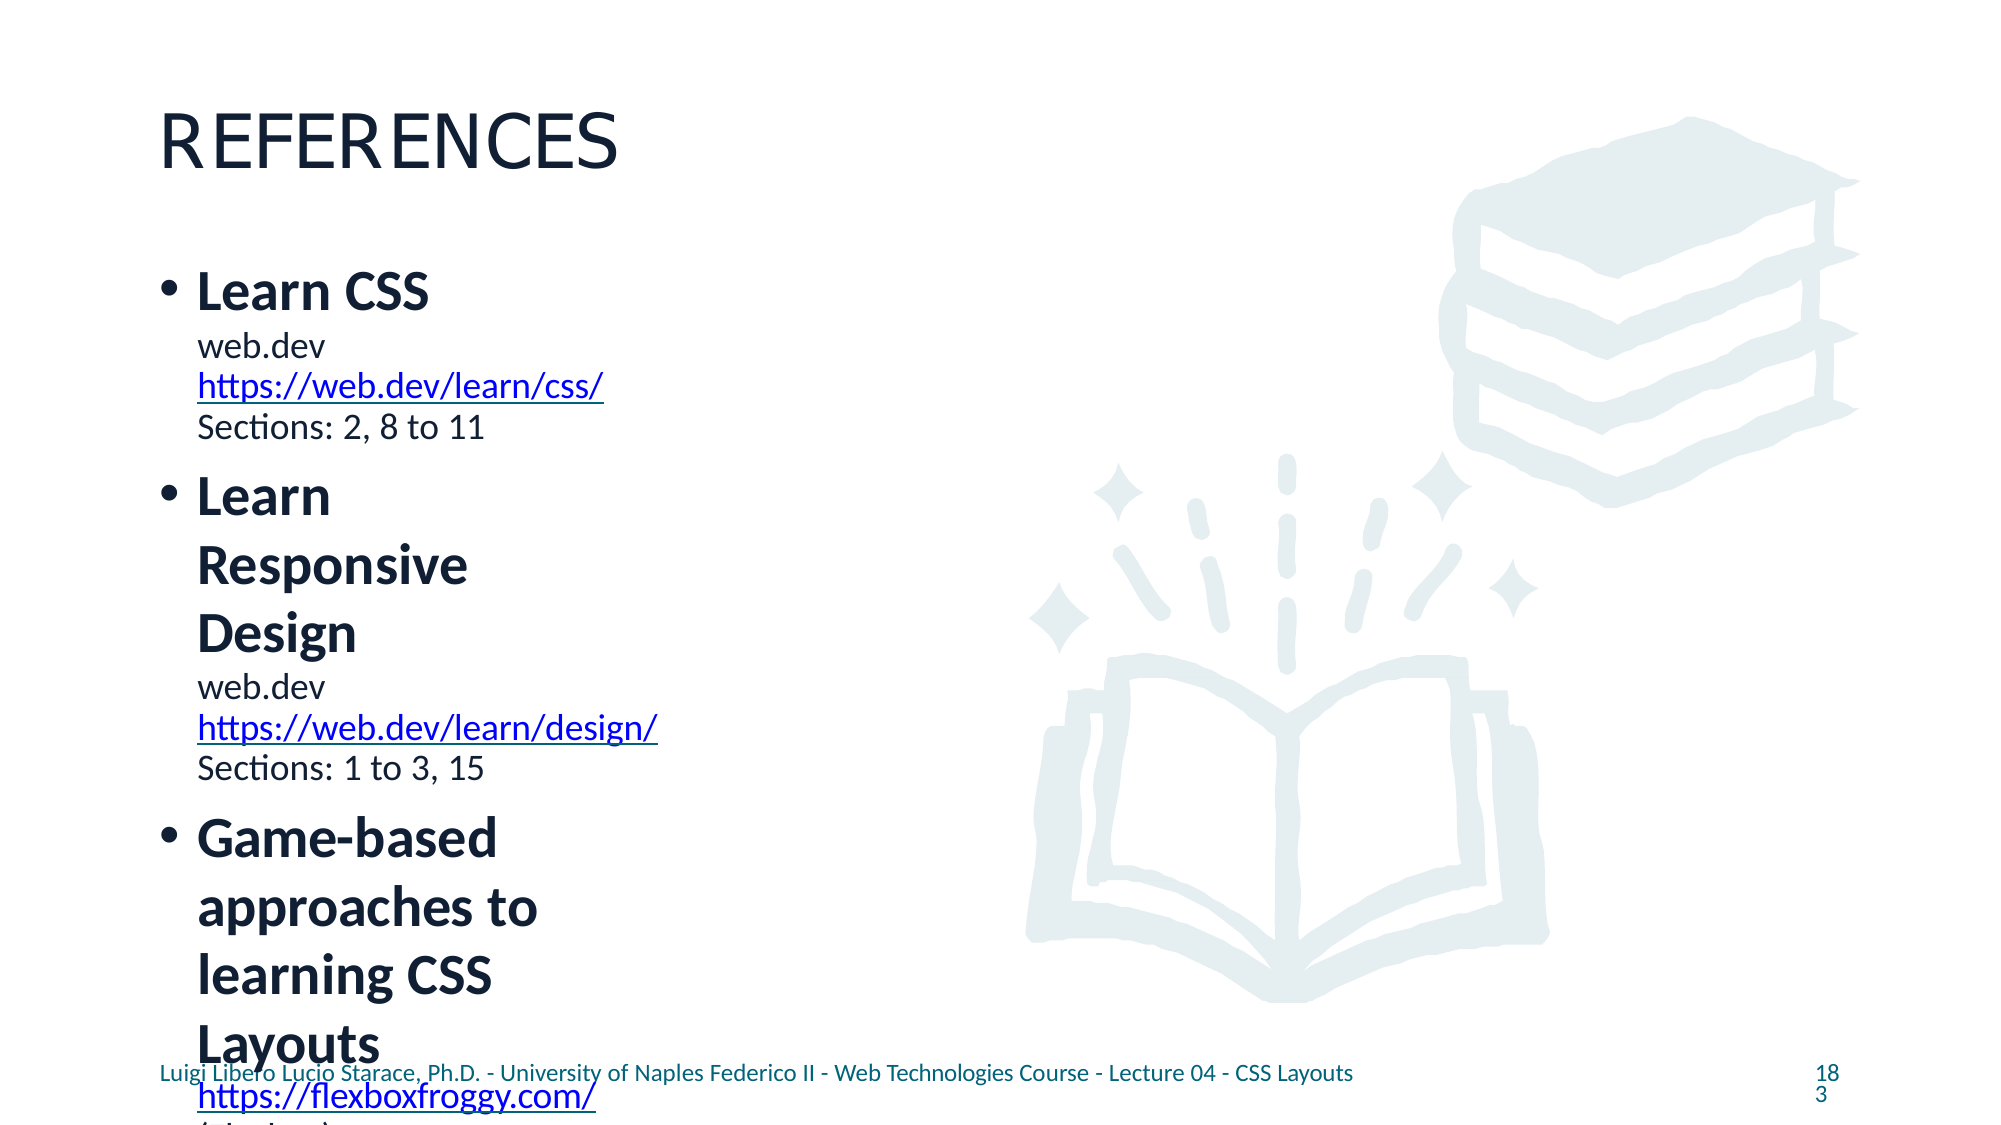

# REFERENCES

Learn CSS
web.dev https://web.dev/learn/css/ Sections: 2, 8 to 11
Learn Responsive Design
web.dev https://web.dev/learn/design/ Sections: 1 to 3, 15
Game-based approaches to learning CSS Layouts
https://flexboxfroggy.com/ (Flexbox)
https://cssgridgarden.com/ (Grid layouts)

Luigi Libero Lucio Starace, Ph.D. - University of Naples Federico II - Web Technologies Course - Lecture 04 - CSS Layouts
183